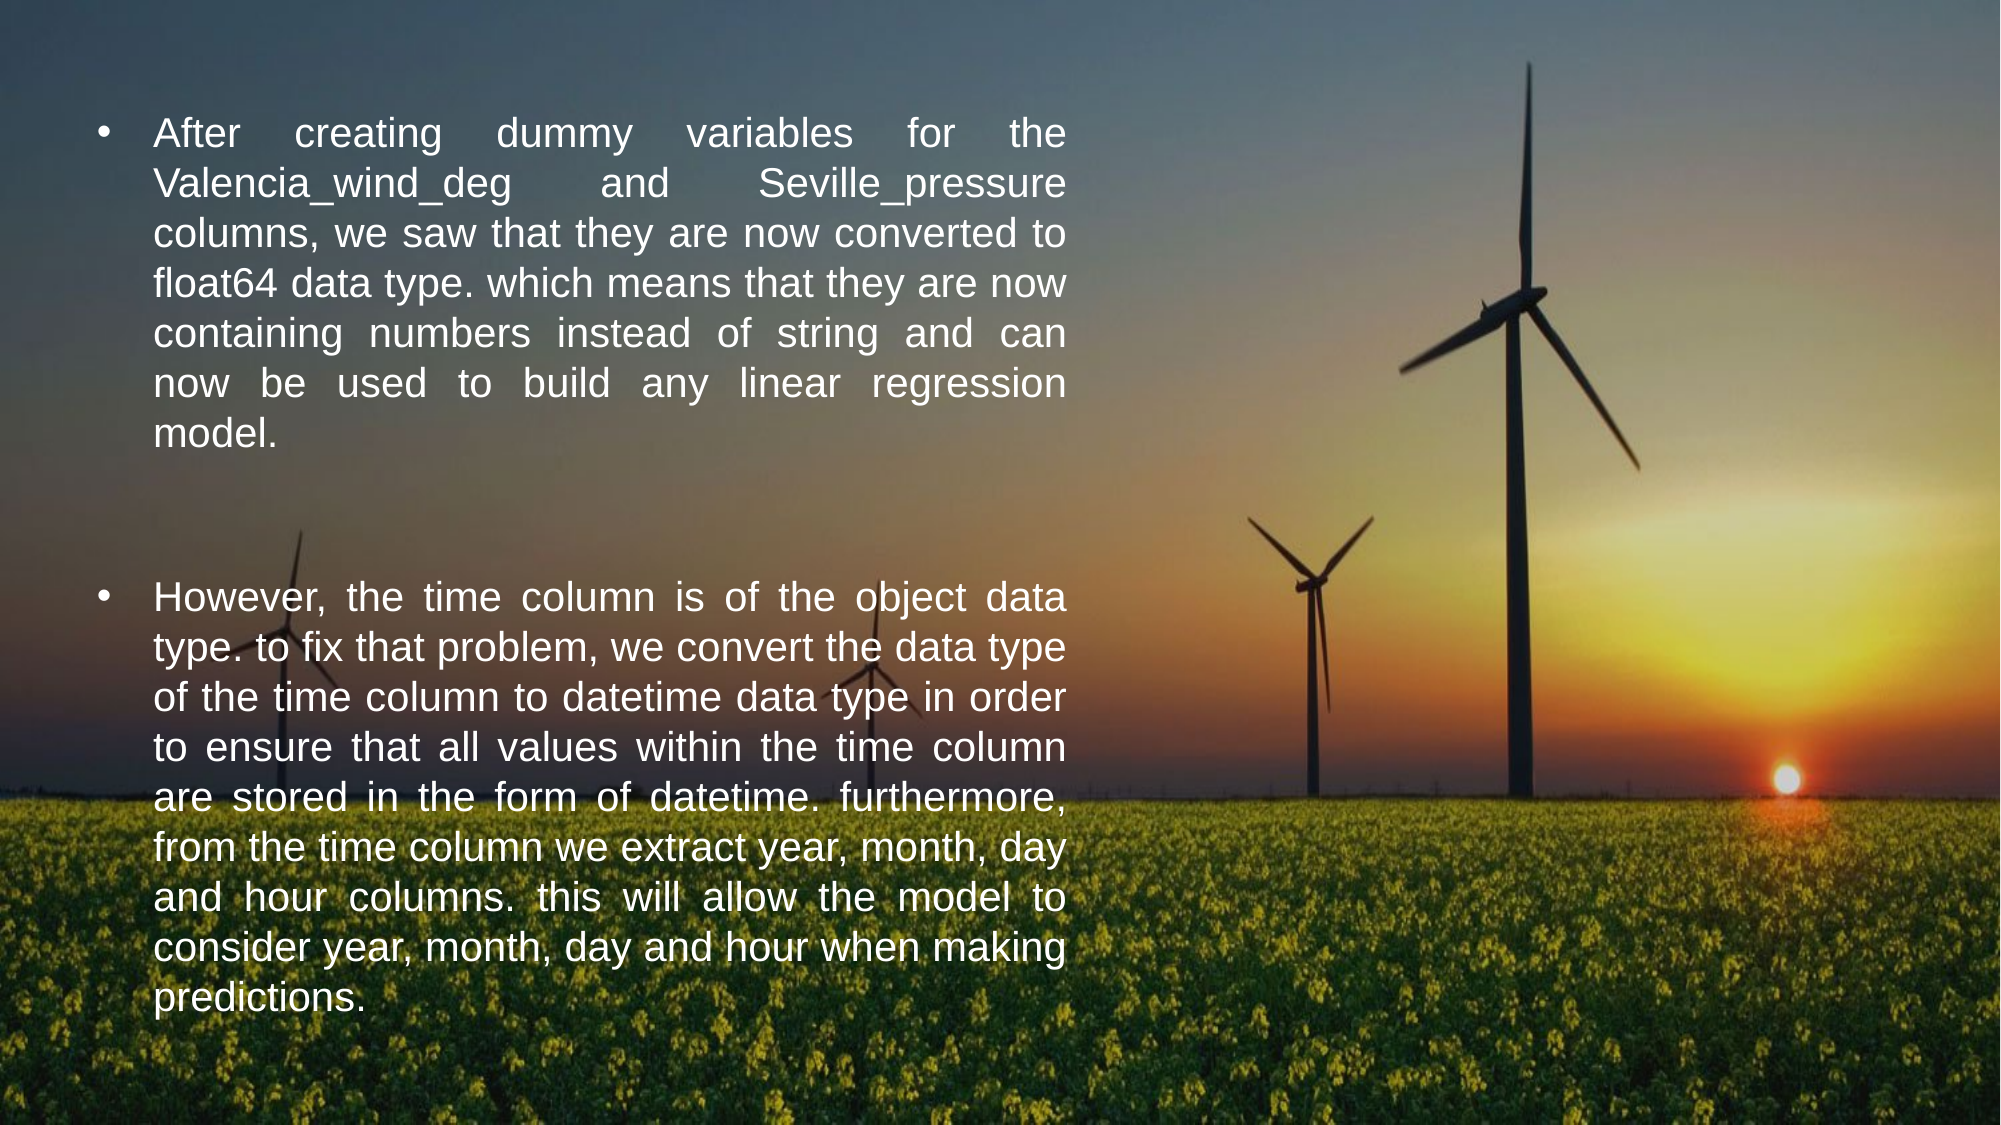

After creating dummy variables for the Valencia_wind_deg and Seville_pressure columns, we saw that they are now converted to float64 data type. which means that they are now containing numbers instead of string and can now be used to build any linear regression model.
However, the time column is of the object data type. to fix that problem, we convert the data type of the time column to datetime data type in order to ensure that all values within the time column are stored in the form of datetime. furthermore, from the time column we extract year, month, day and hour columns. this will allow the model to consider year, month, day and hour when making predictions.